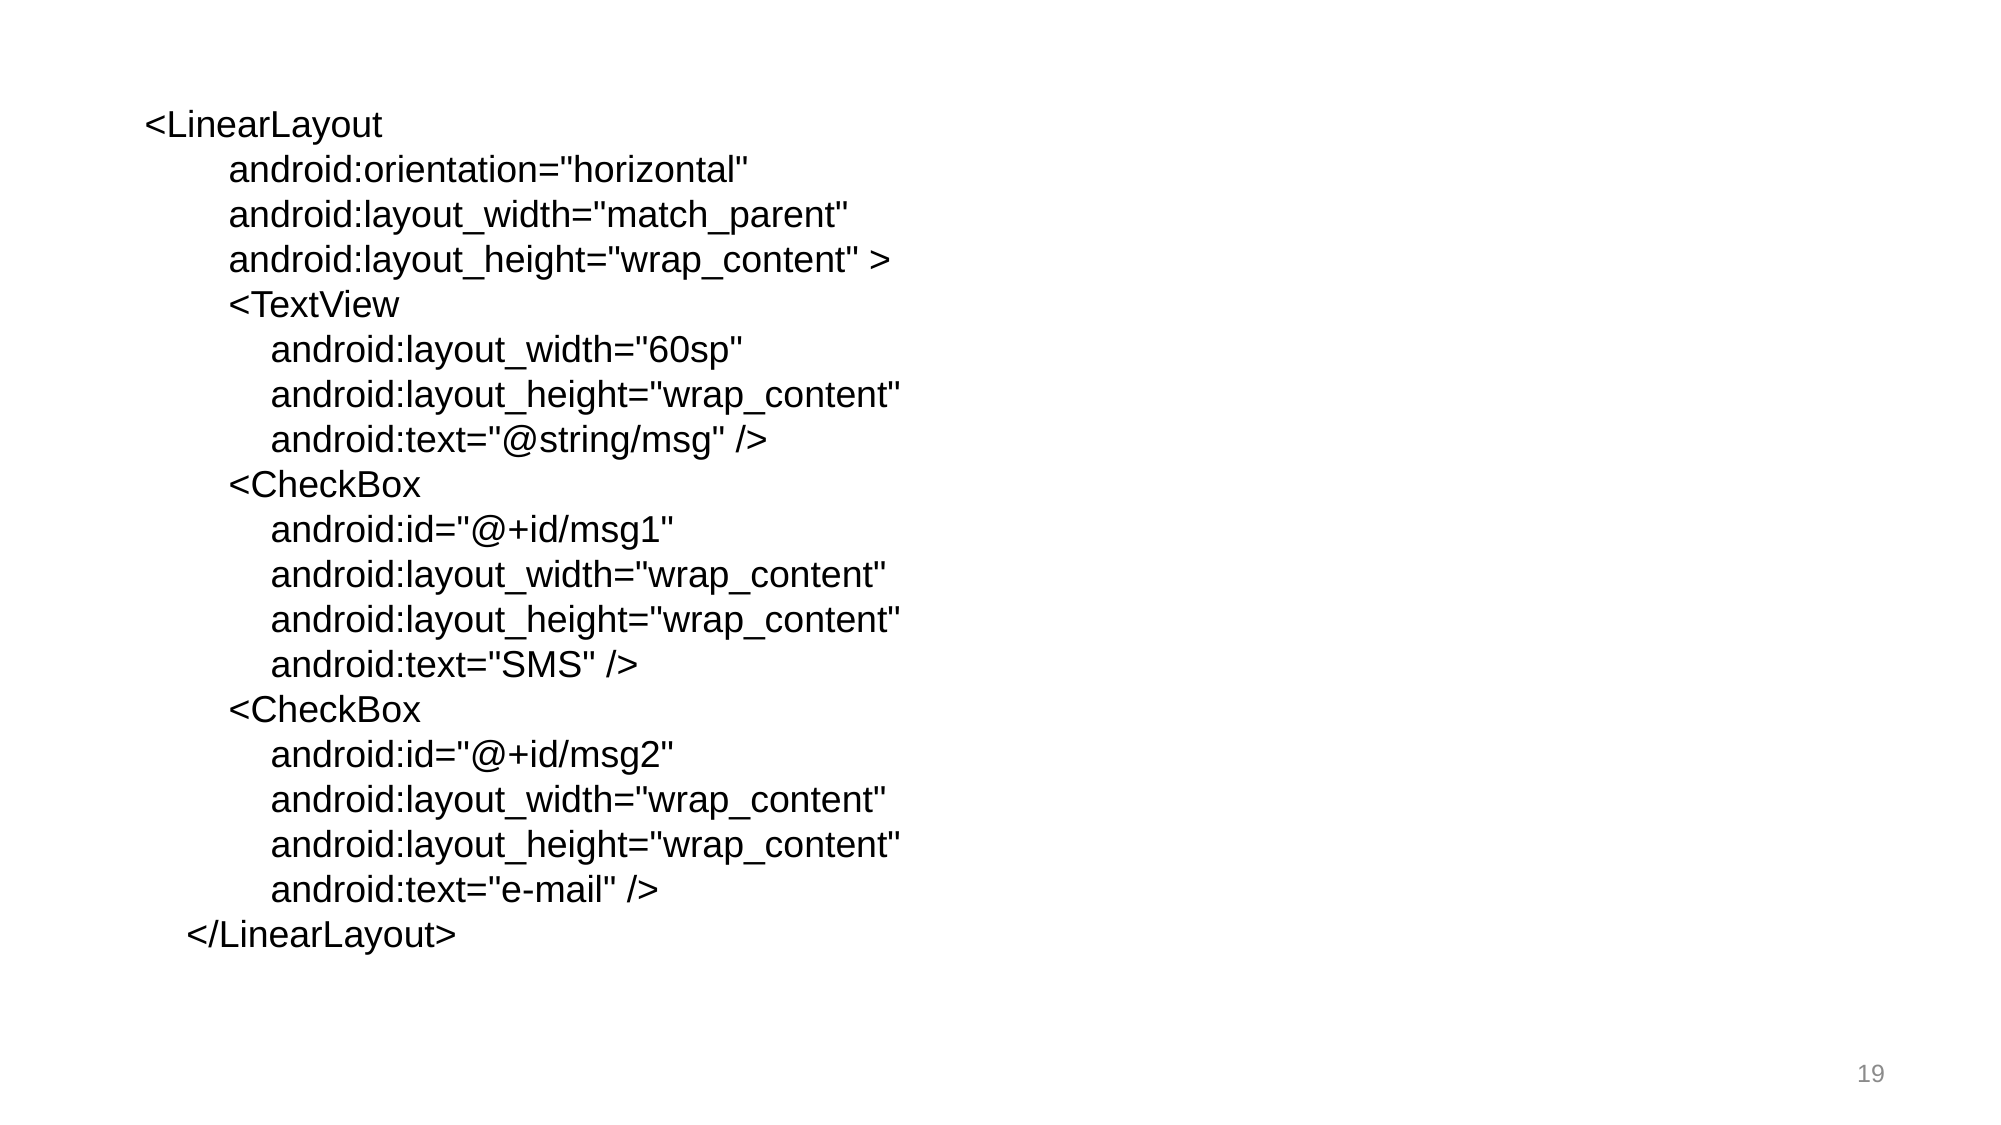

<LinearLayout
        android:orientation="horizontal"
        android:layout_width="match_parent"
        android:layout_height="wrap_content" >
        <TextView
            android:layout_width="60sp"
            android:layout_height="wrap_content"
            android:text="@string/msg" />
        <CheckBox
            android:id="@+id/msg1"
            android:layout_width="wrap_content"
            android:layout_height="wrap_content"
            android:text="SMS" />
        <CheckBox
            android:id="@+id/msg2"
            android:layout_width="wrap_content"
            android:layout_height="wrap_content"
            android:text="e-mail" />
    </LinearLayout>
19